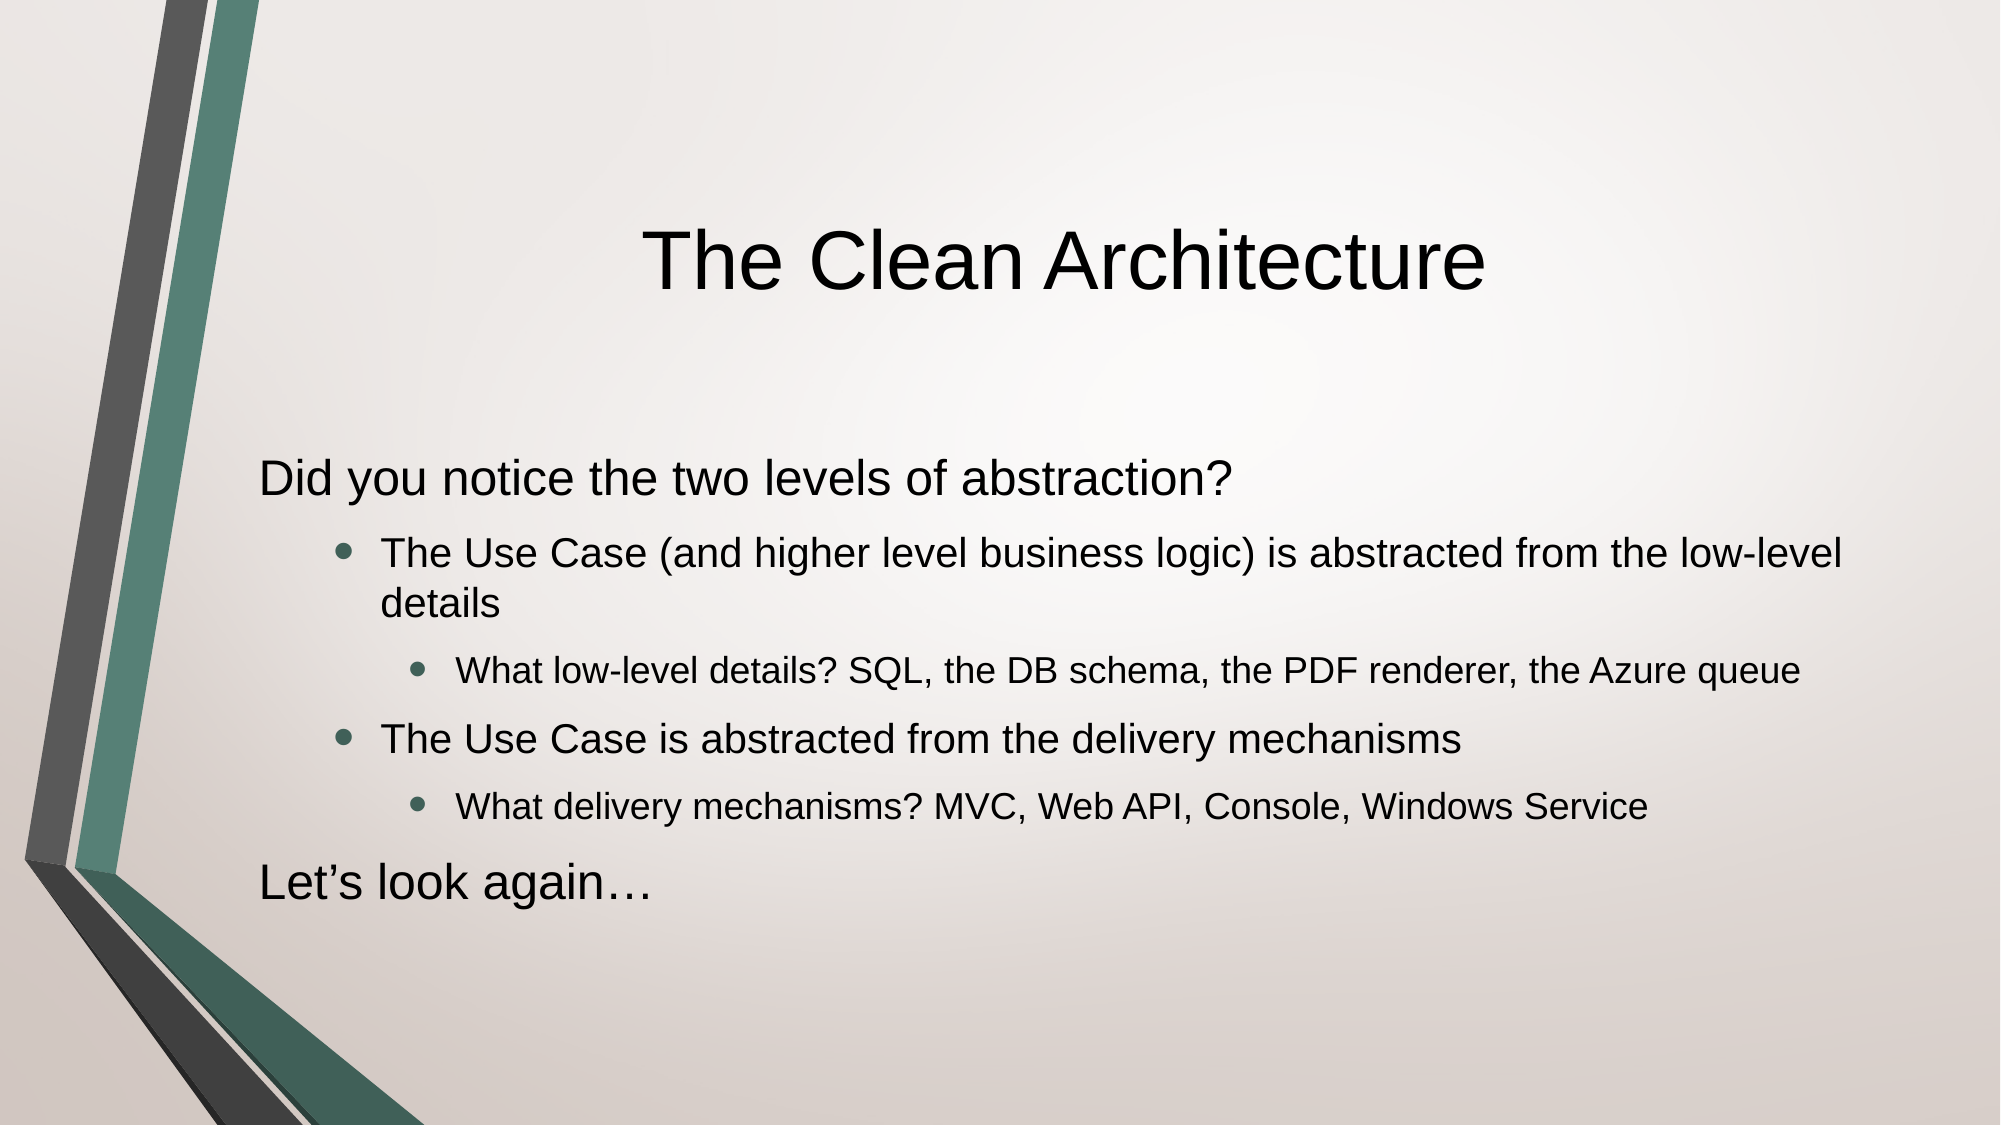

# The Clean Architecture
Did you notice the two levels of abstraction?
The Use Case (and higher level business logic) is abstracted from the low-level details
What low-level details? SQL, the DB schema, the PDF renderer, the Azure queue
The Use Case is abstracted from the delivery mechanisms
What delivery mechanisms? MVC, Web API, Console, Windows Service
Let’s look again…